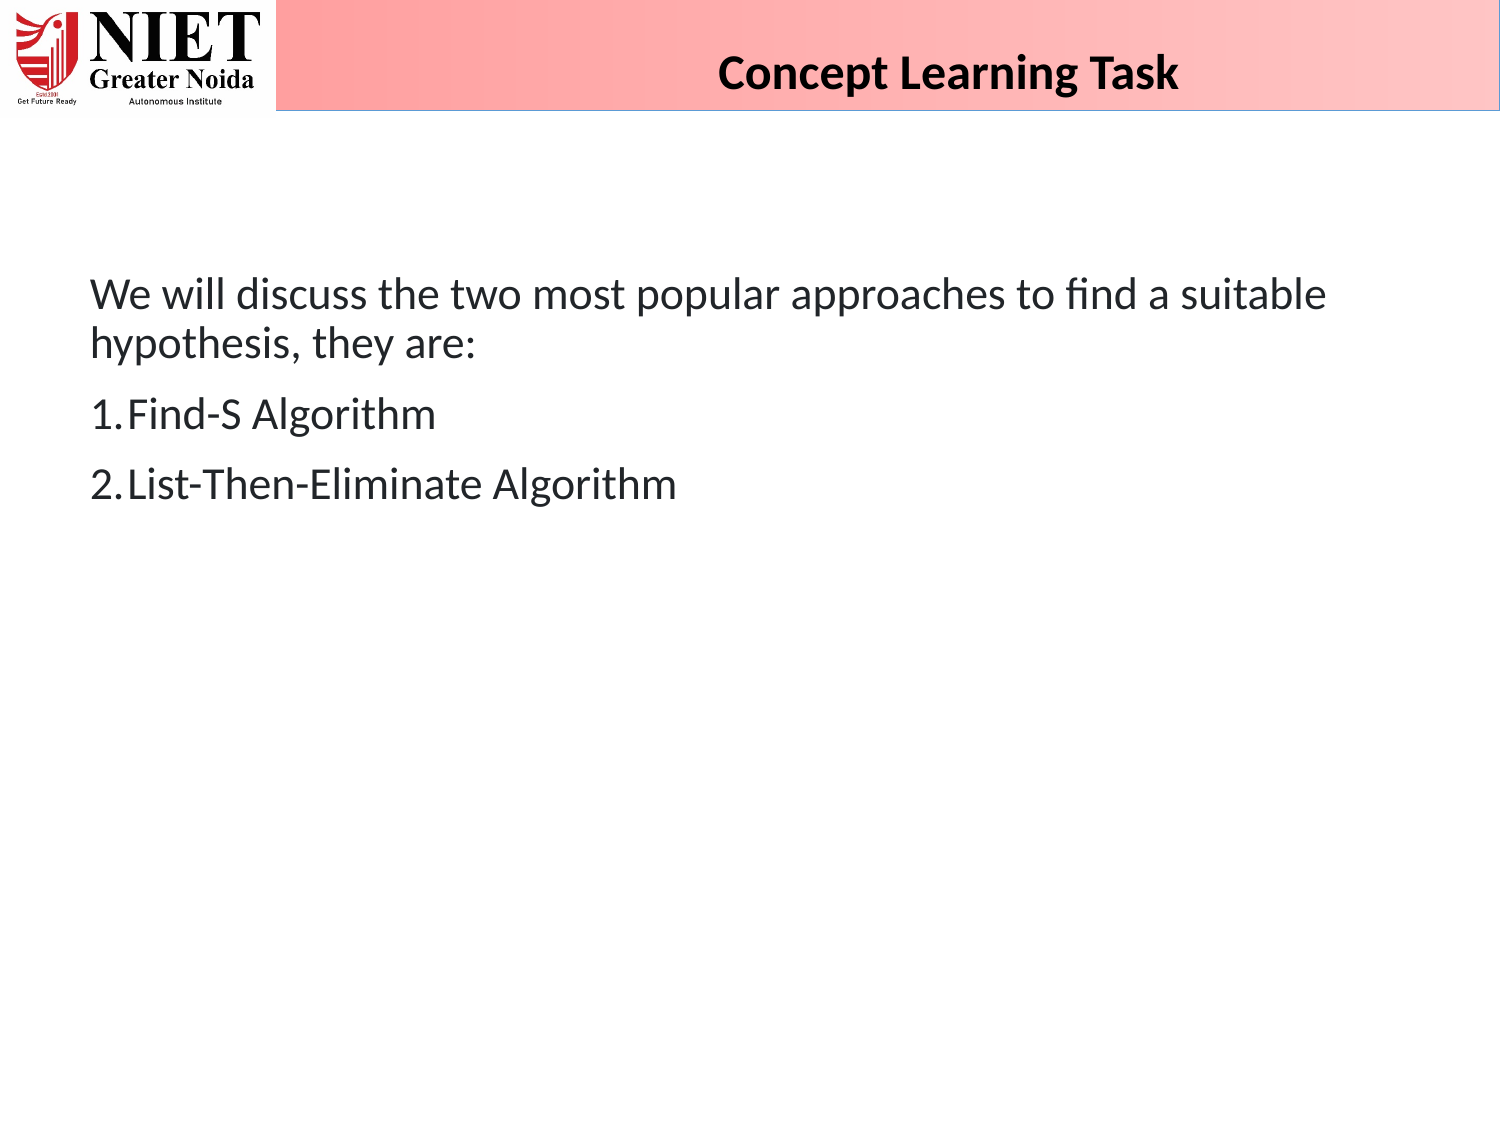

Concept Learning Task
We will discuss the two most popular approaches to find a suitable hypothesis, they are:
Find-S Algorithm
List-Then-Eliminate Algorithm